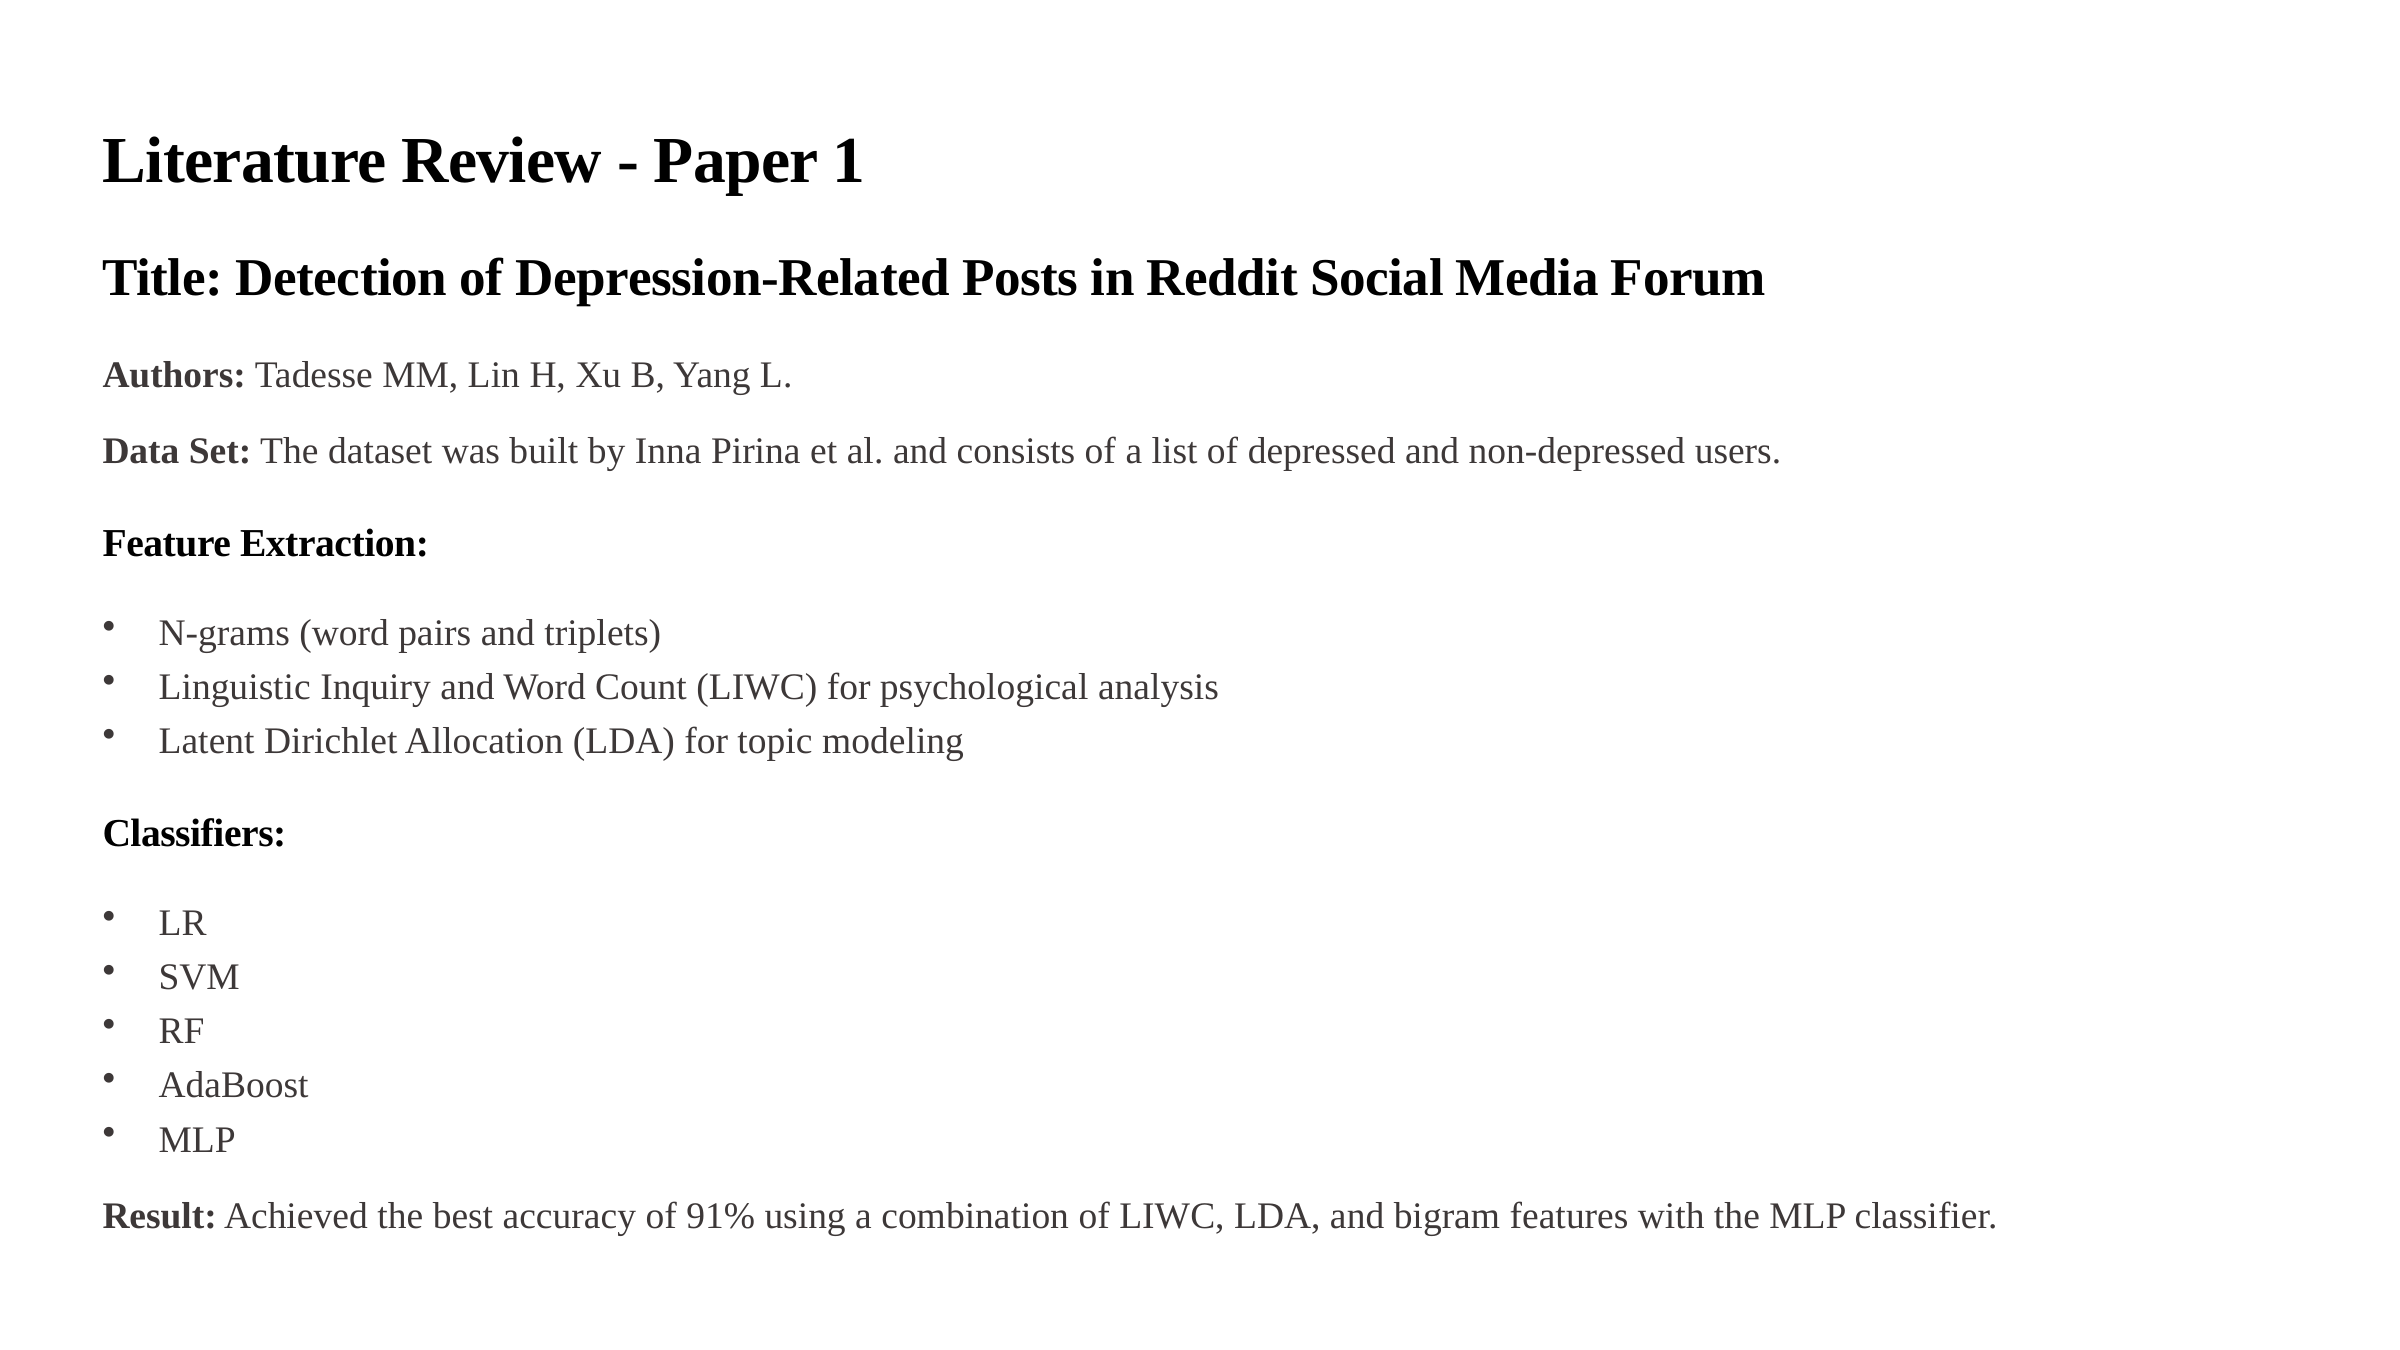

Literature Review - Paper 1
Title: Detection of Depression-Related Posts in Reddit Social Media Forum
Authors: Tadesse MM, Lin H, Xu B, Yang L.
Data Set: The dataset was built by Inna Pirina et al. and consists of a list of depressed and non-depressed users.
Feature Extraction:
N-grams (word pairs and triplets)
Linguistic Inquiry and Word Count (LIWC) for psychological analysis
Latent Dirichlet Allocation (LDA) for topic modeling
Classifiers:
LR
SVM
RF
AdaBoost
MLP
Result: Achieved the best accuracy of 91% using a combination of LIWC, LDA, and bigram features with the MLP classifier.